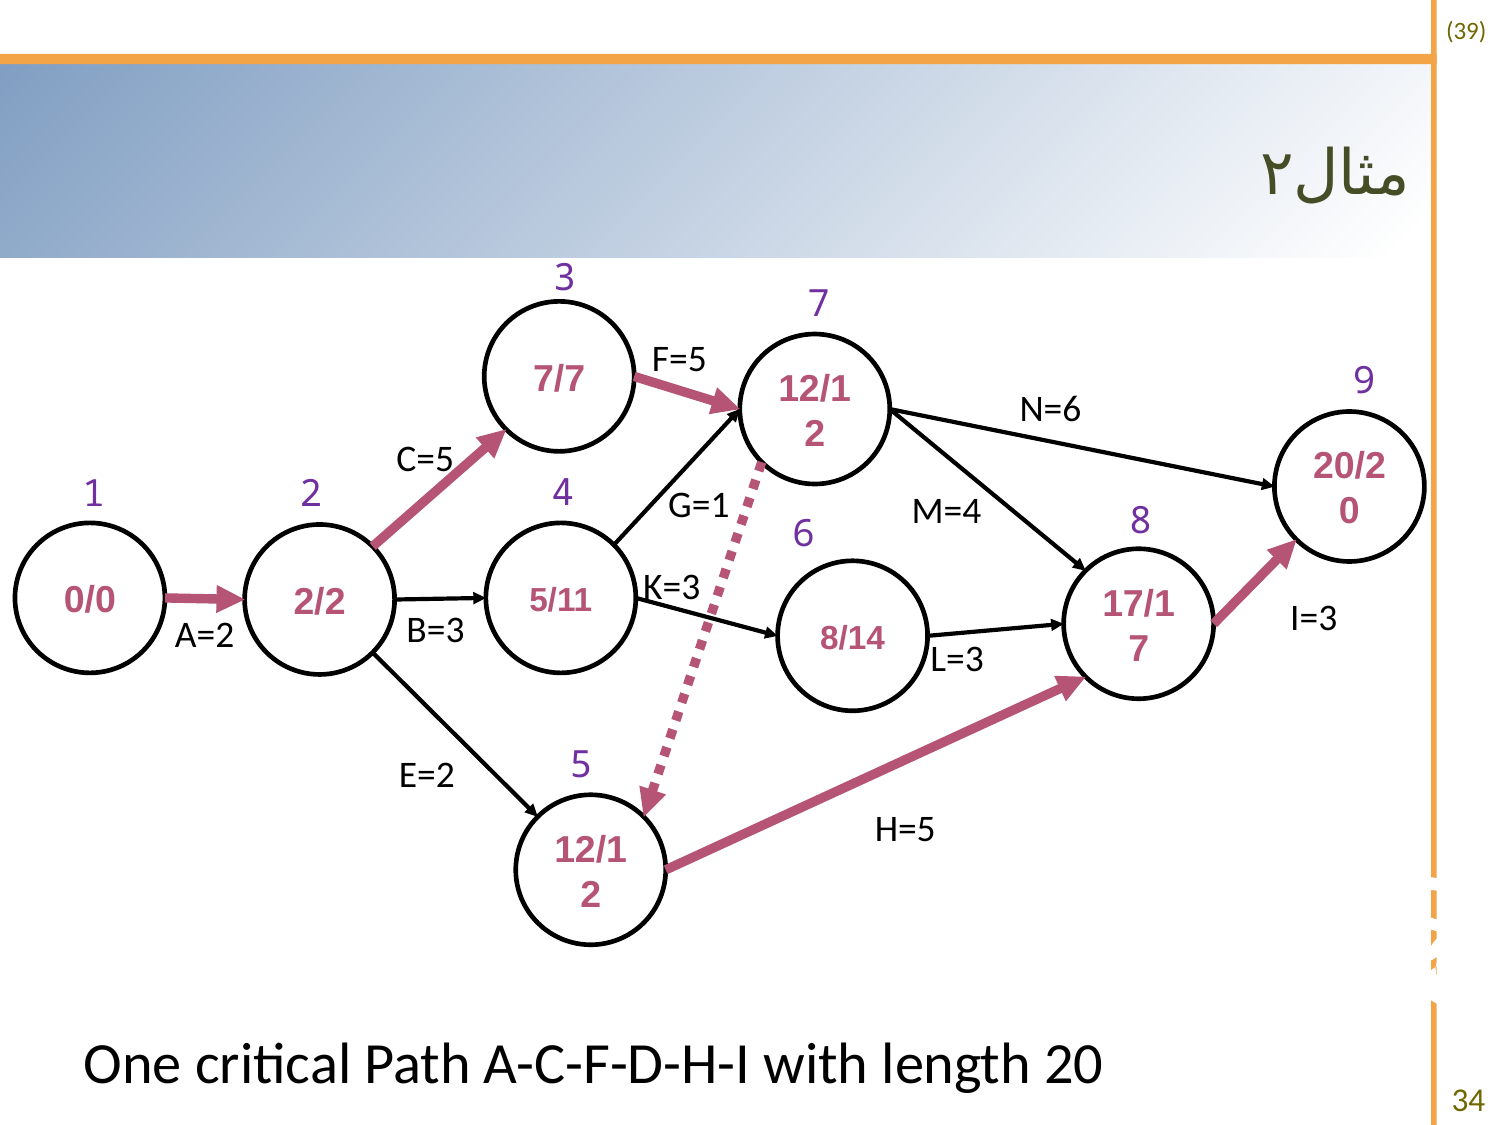

# مثال۲
3
7
7/7
F=5
12/12
9
N=6
20/20
C=5
4
1
2
G=1
M=4
8
6
0/0
5/11
2/2
17/17
K=3
8/14
I=3
B=3
A=2
L=3
5
E=2
12/12
H=5
One critical Path A-C-F-D-H-I with length 20
34